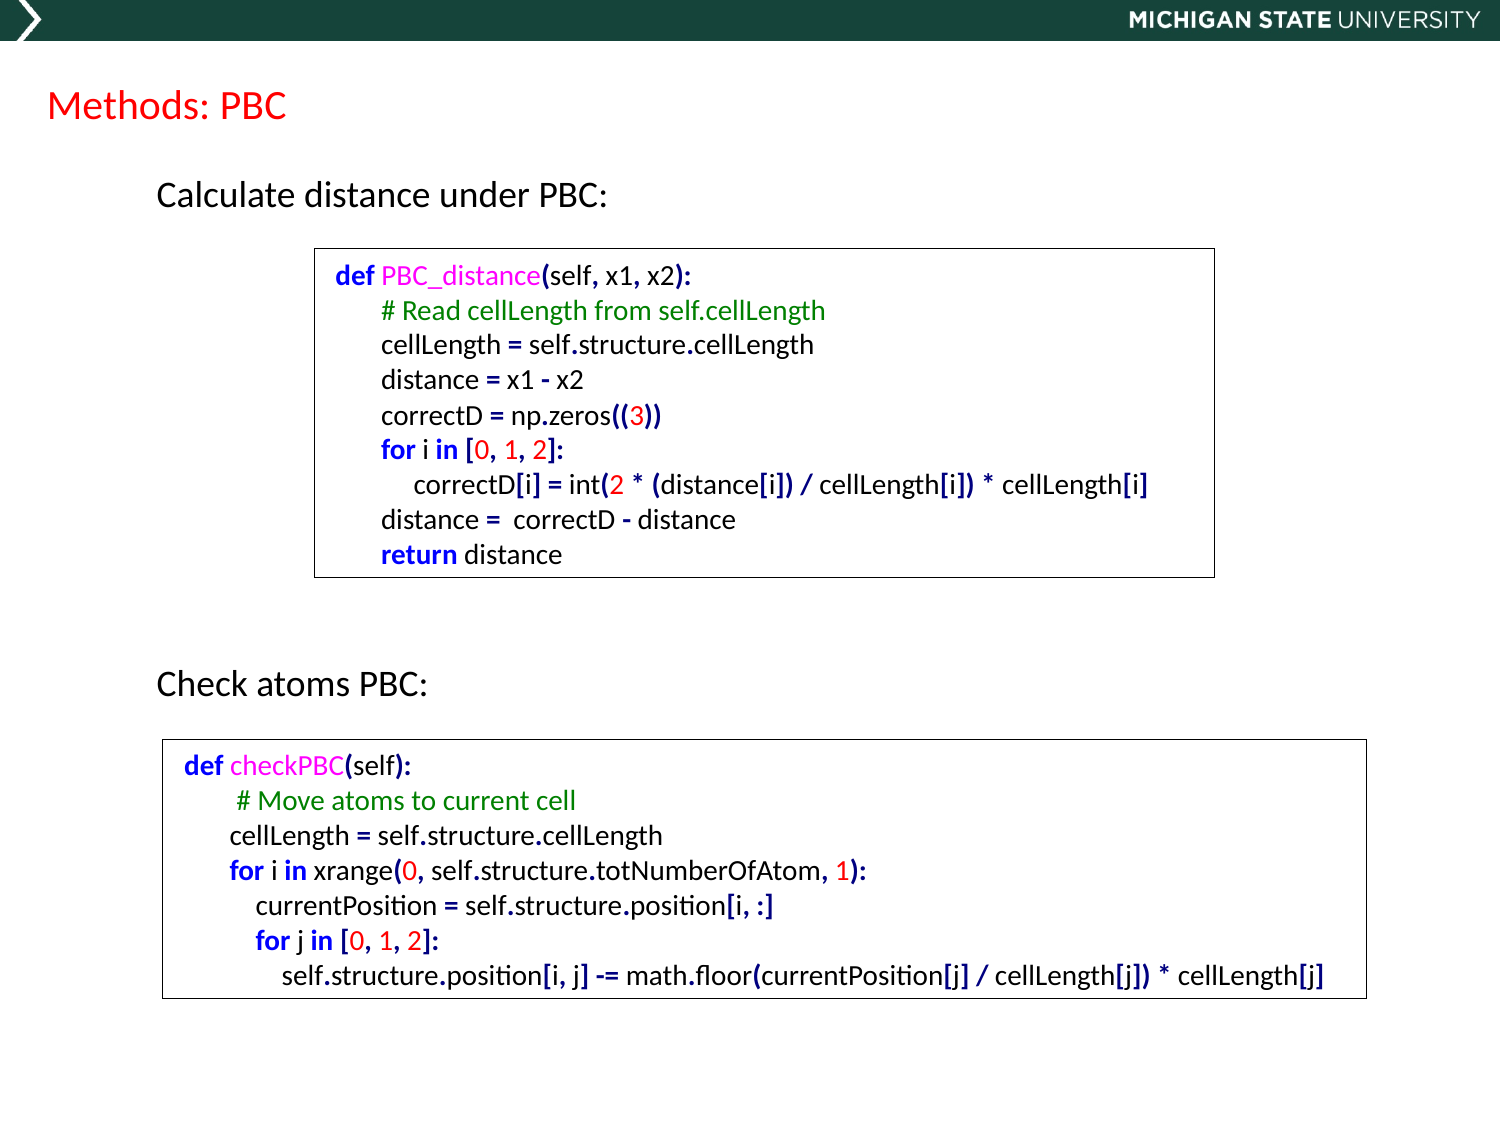

Methods: PBC
Calculate distance under PBC:
 def PBC_distance(self, x1, x2):
        # Read cellLength from self.cellLength
        cellLength = self.structure.cellLength
        distance = x1 - x2
        correctD = np.zeros((3))
        for i in [0, 1, 2]:
             correctD[i] = int(2 * (distance[i]) / cellLength[i]) * cellLength[i]
        distance =  correctD - distance
        return distance
Check atoms PBC:
 def checkPBC(self):
         # Move atoms to current cell
        cellLength = self.structure.cellLength
        for i in xrange(0, self.structure.totNumberOfAtom, 1):
            currentPosition = self.structure.position[i, :]
            for j in [0, 1, 2]:
                self.structure.position[i, j] -= math.floor(currentPosition[j] / cellLength[j]) * cellLength[j]